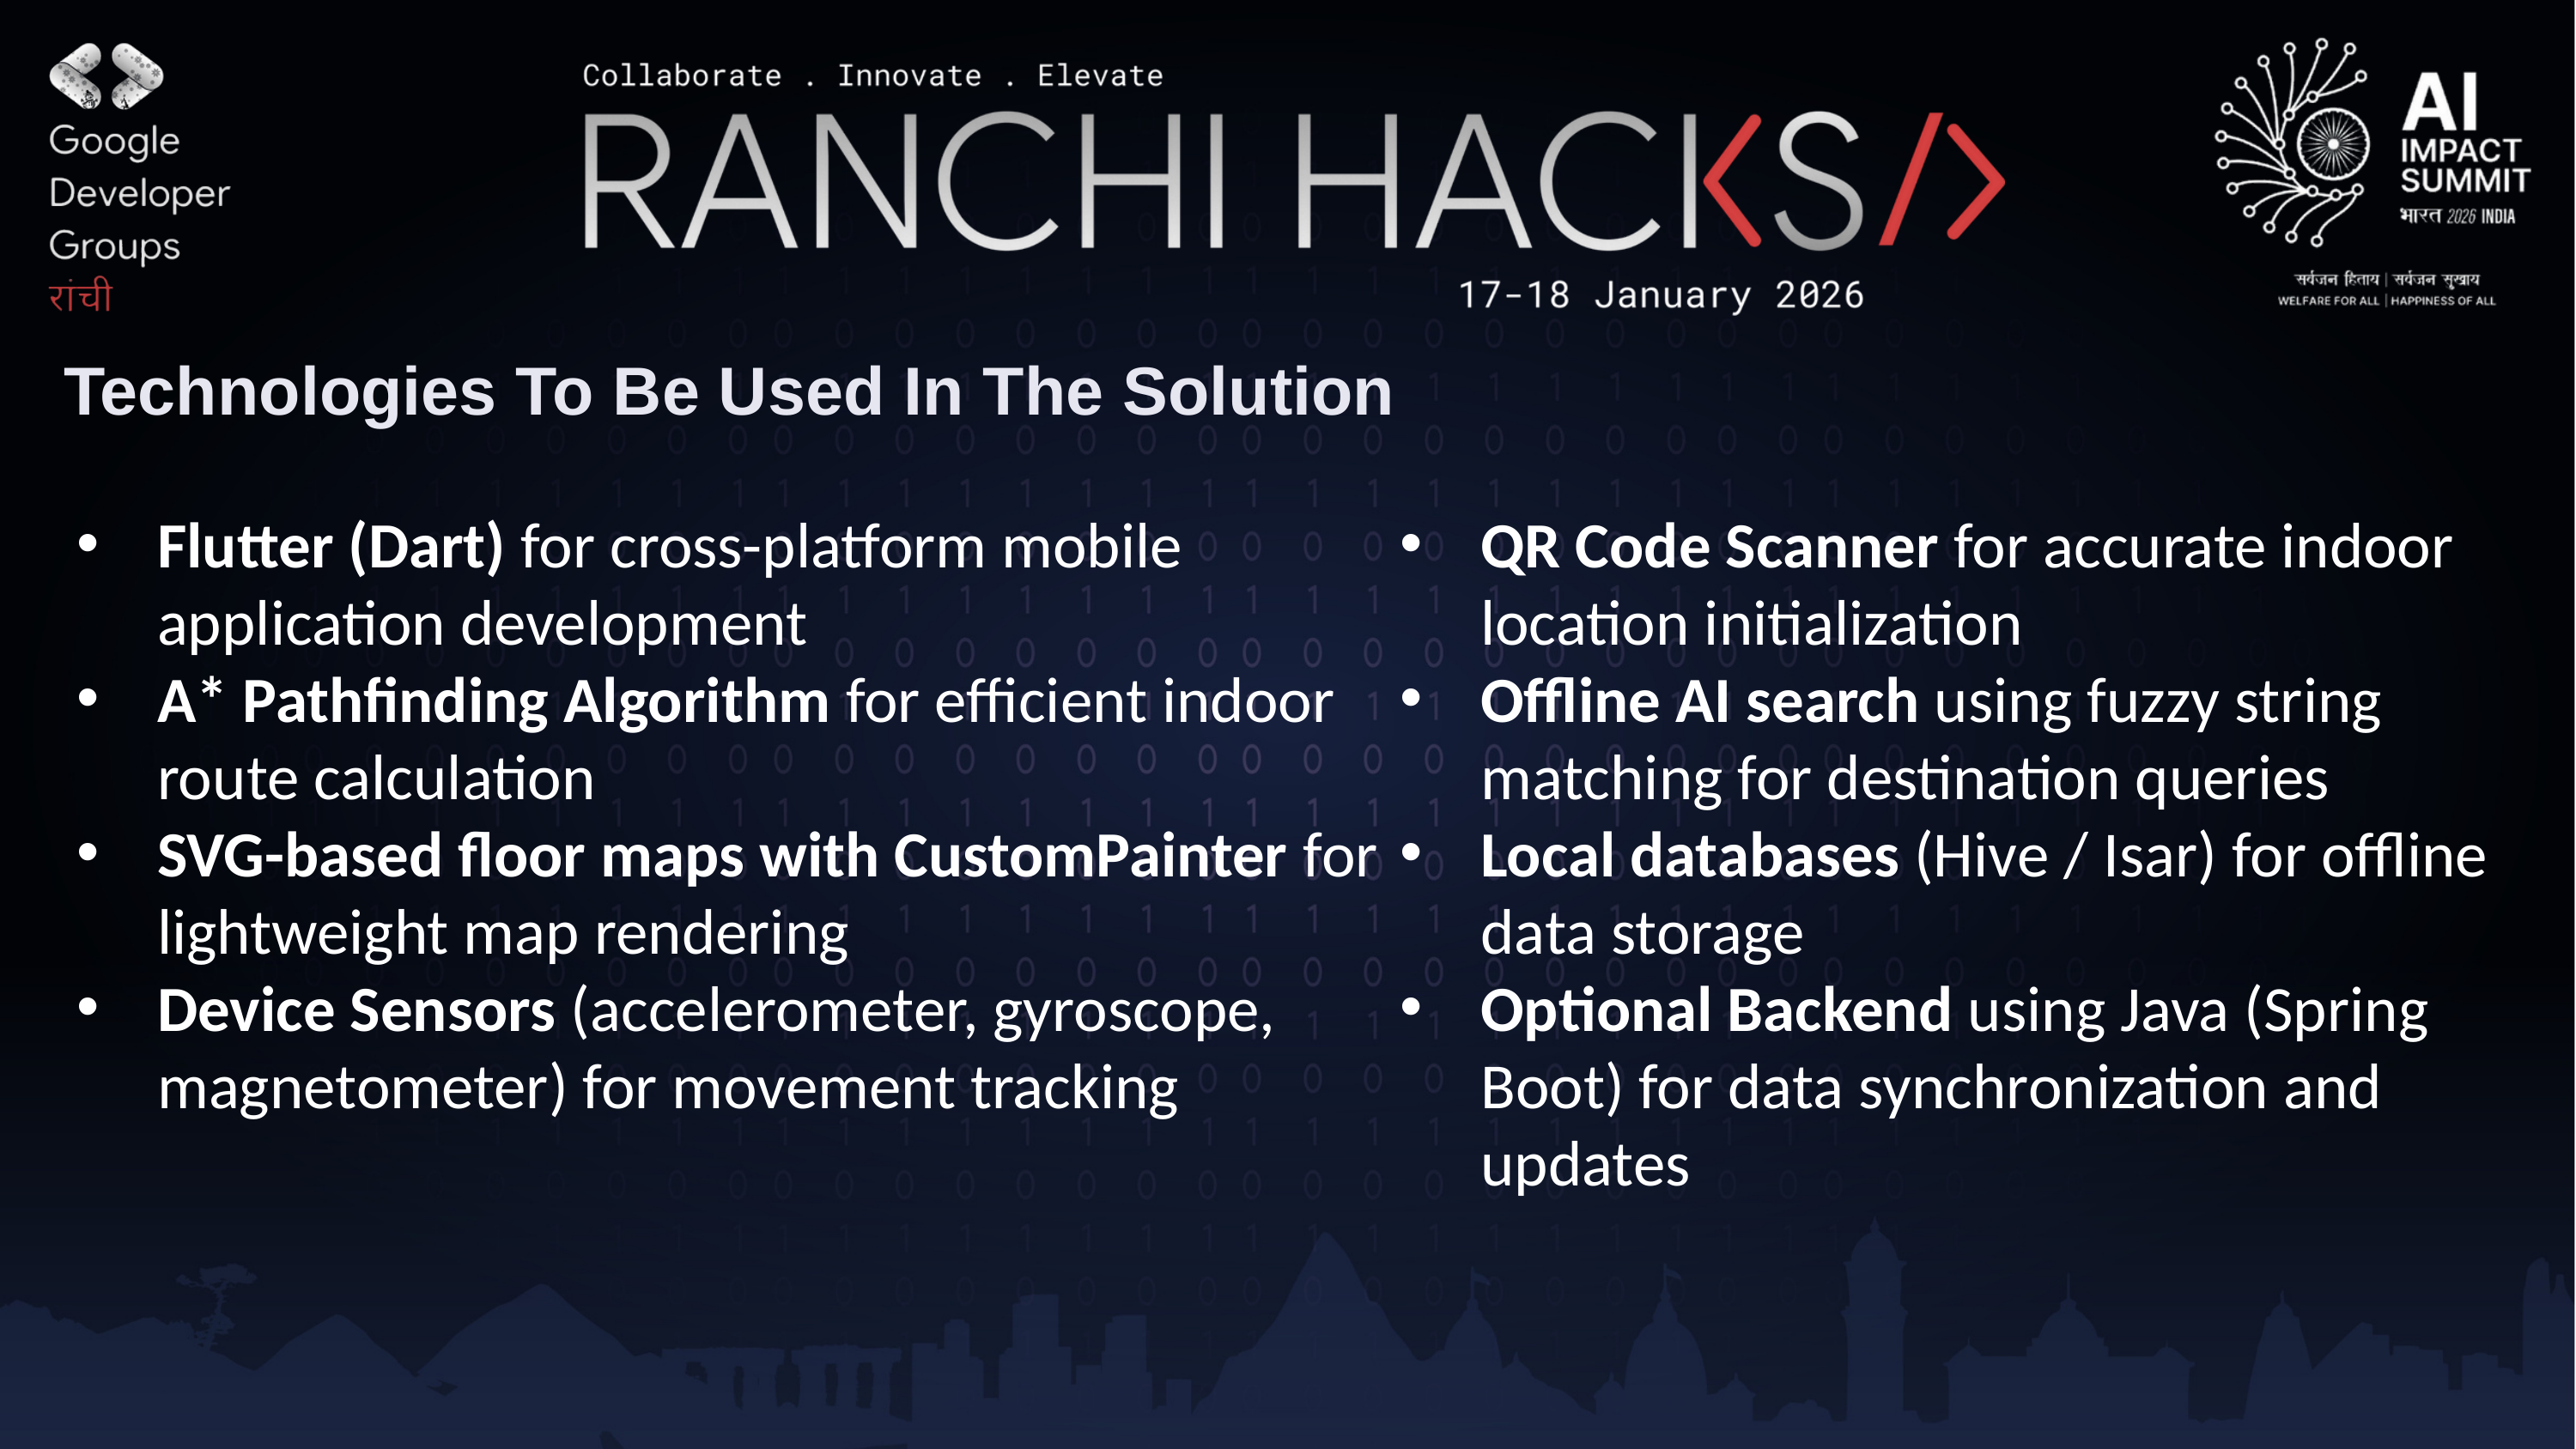

Technologies To Be Used In The Solution
QR Code Scanner for accurate indoor location initialization​
Offline AI search using fuzzy string matching for destination queries​
Local databases (Hive / Isar) for offline data storage​
Optional Backend using Java (Spring Boot) for data synchronization and updates

Flutter (Dart) for cross-platform mobile application development
A* Pathfinding Algorithm for efficient indoor route calculation
SVG-based floor maps with CustomPainter for lightweight map rendering
Device Sensors (accelerometer, gyroscope, magnetometer) for movement tracking